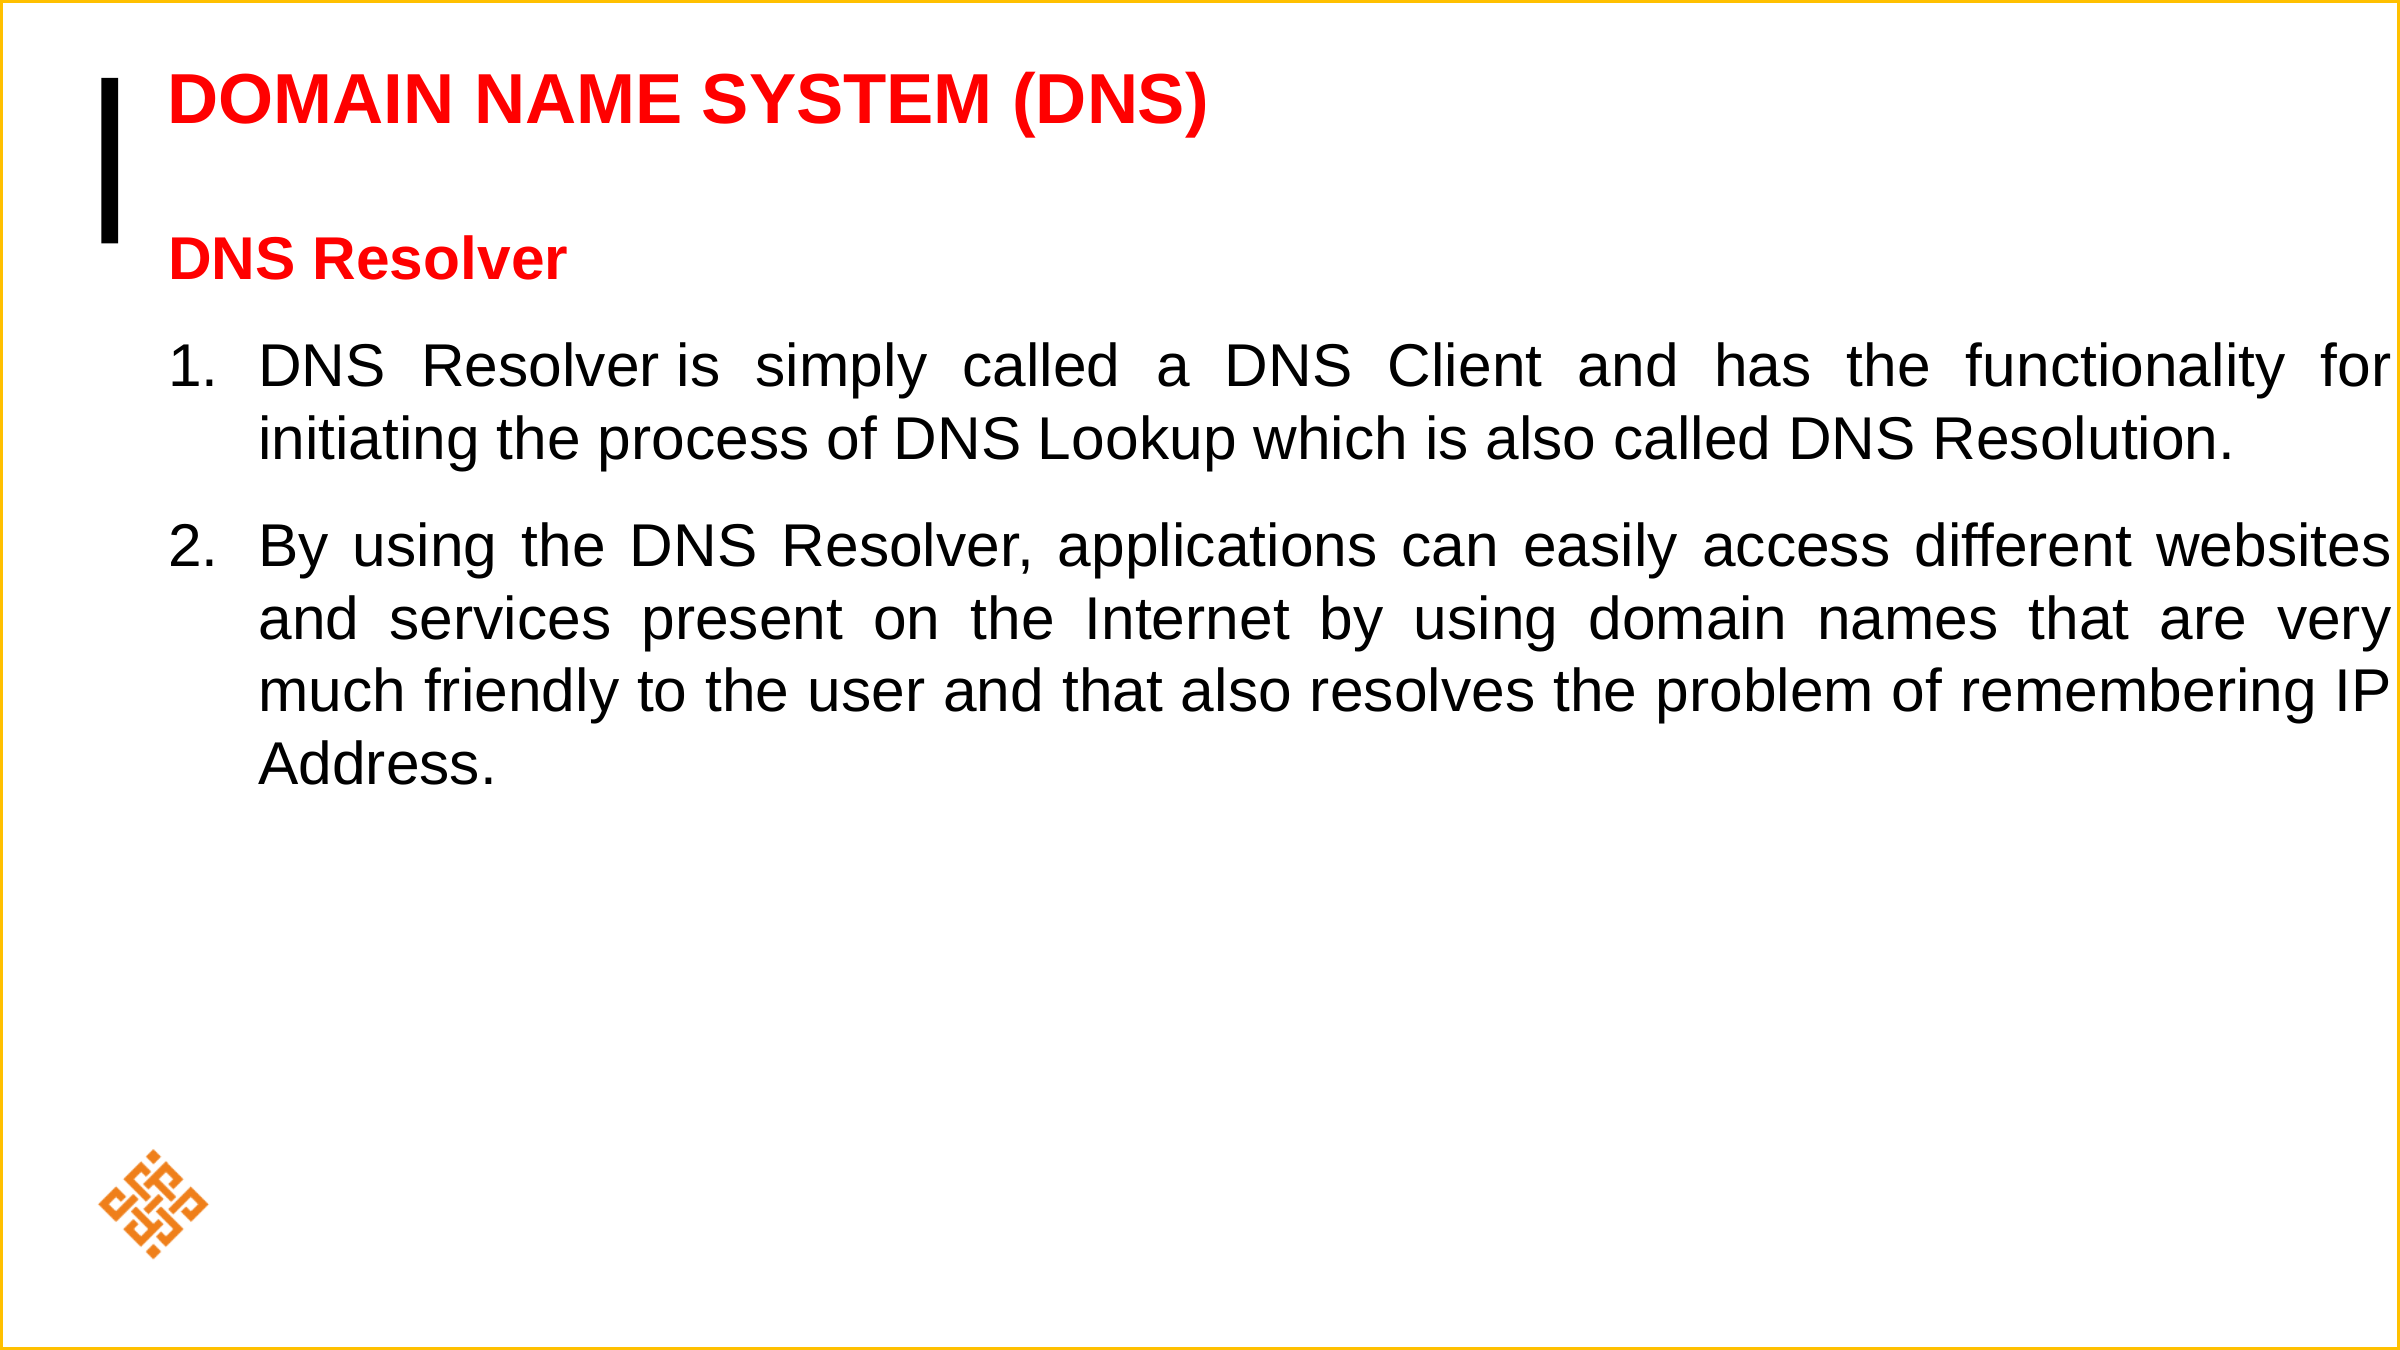

# Domain Name System (DNS)

DNS Resolver
DNS Resolver is simply called a DNS Client and has the functionality for initiating the process of DNS Lookup which is also called DNS Resolution.
By using the DNS Resolver, applications can easily access different websites and services present on the Internet by using domain names that are very much friendly to the user and that also resolves the problem of remembering IP Address.